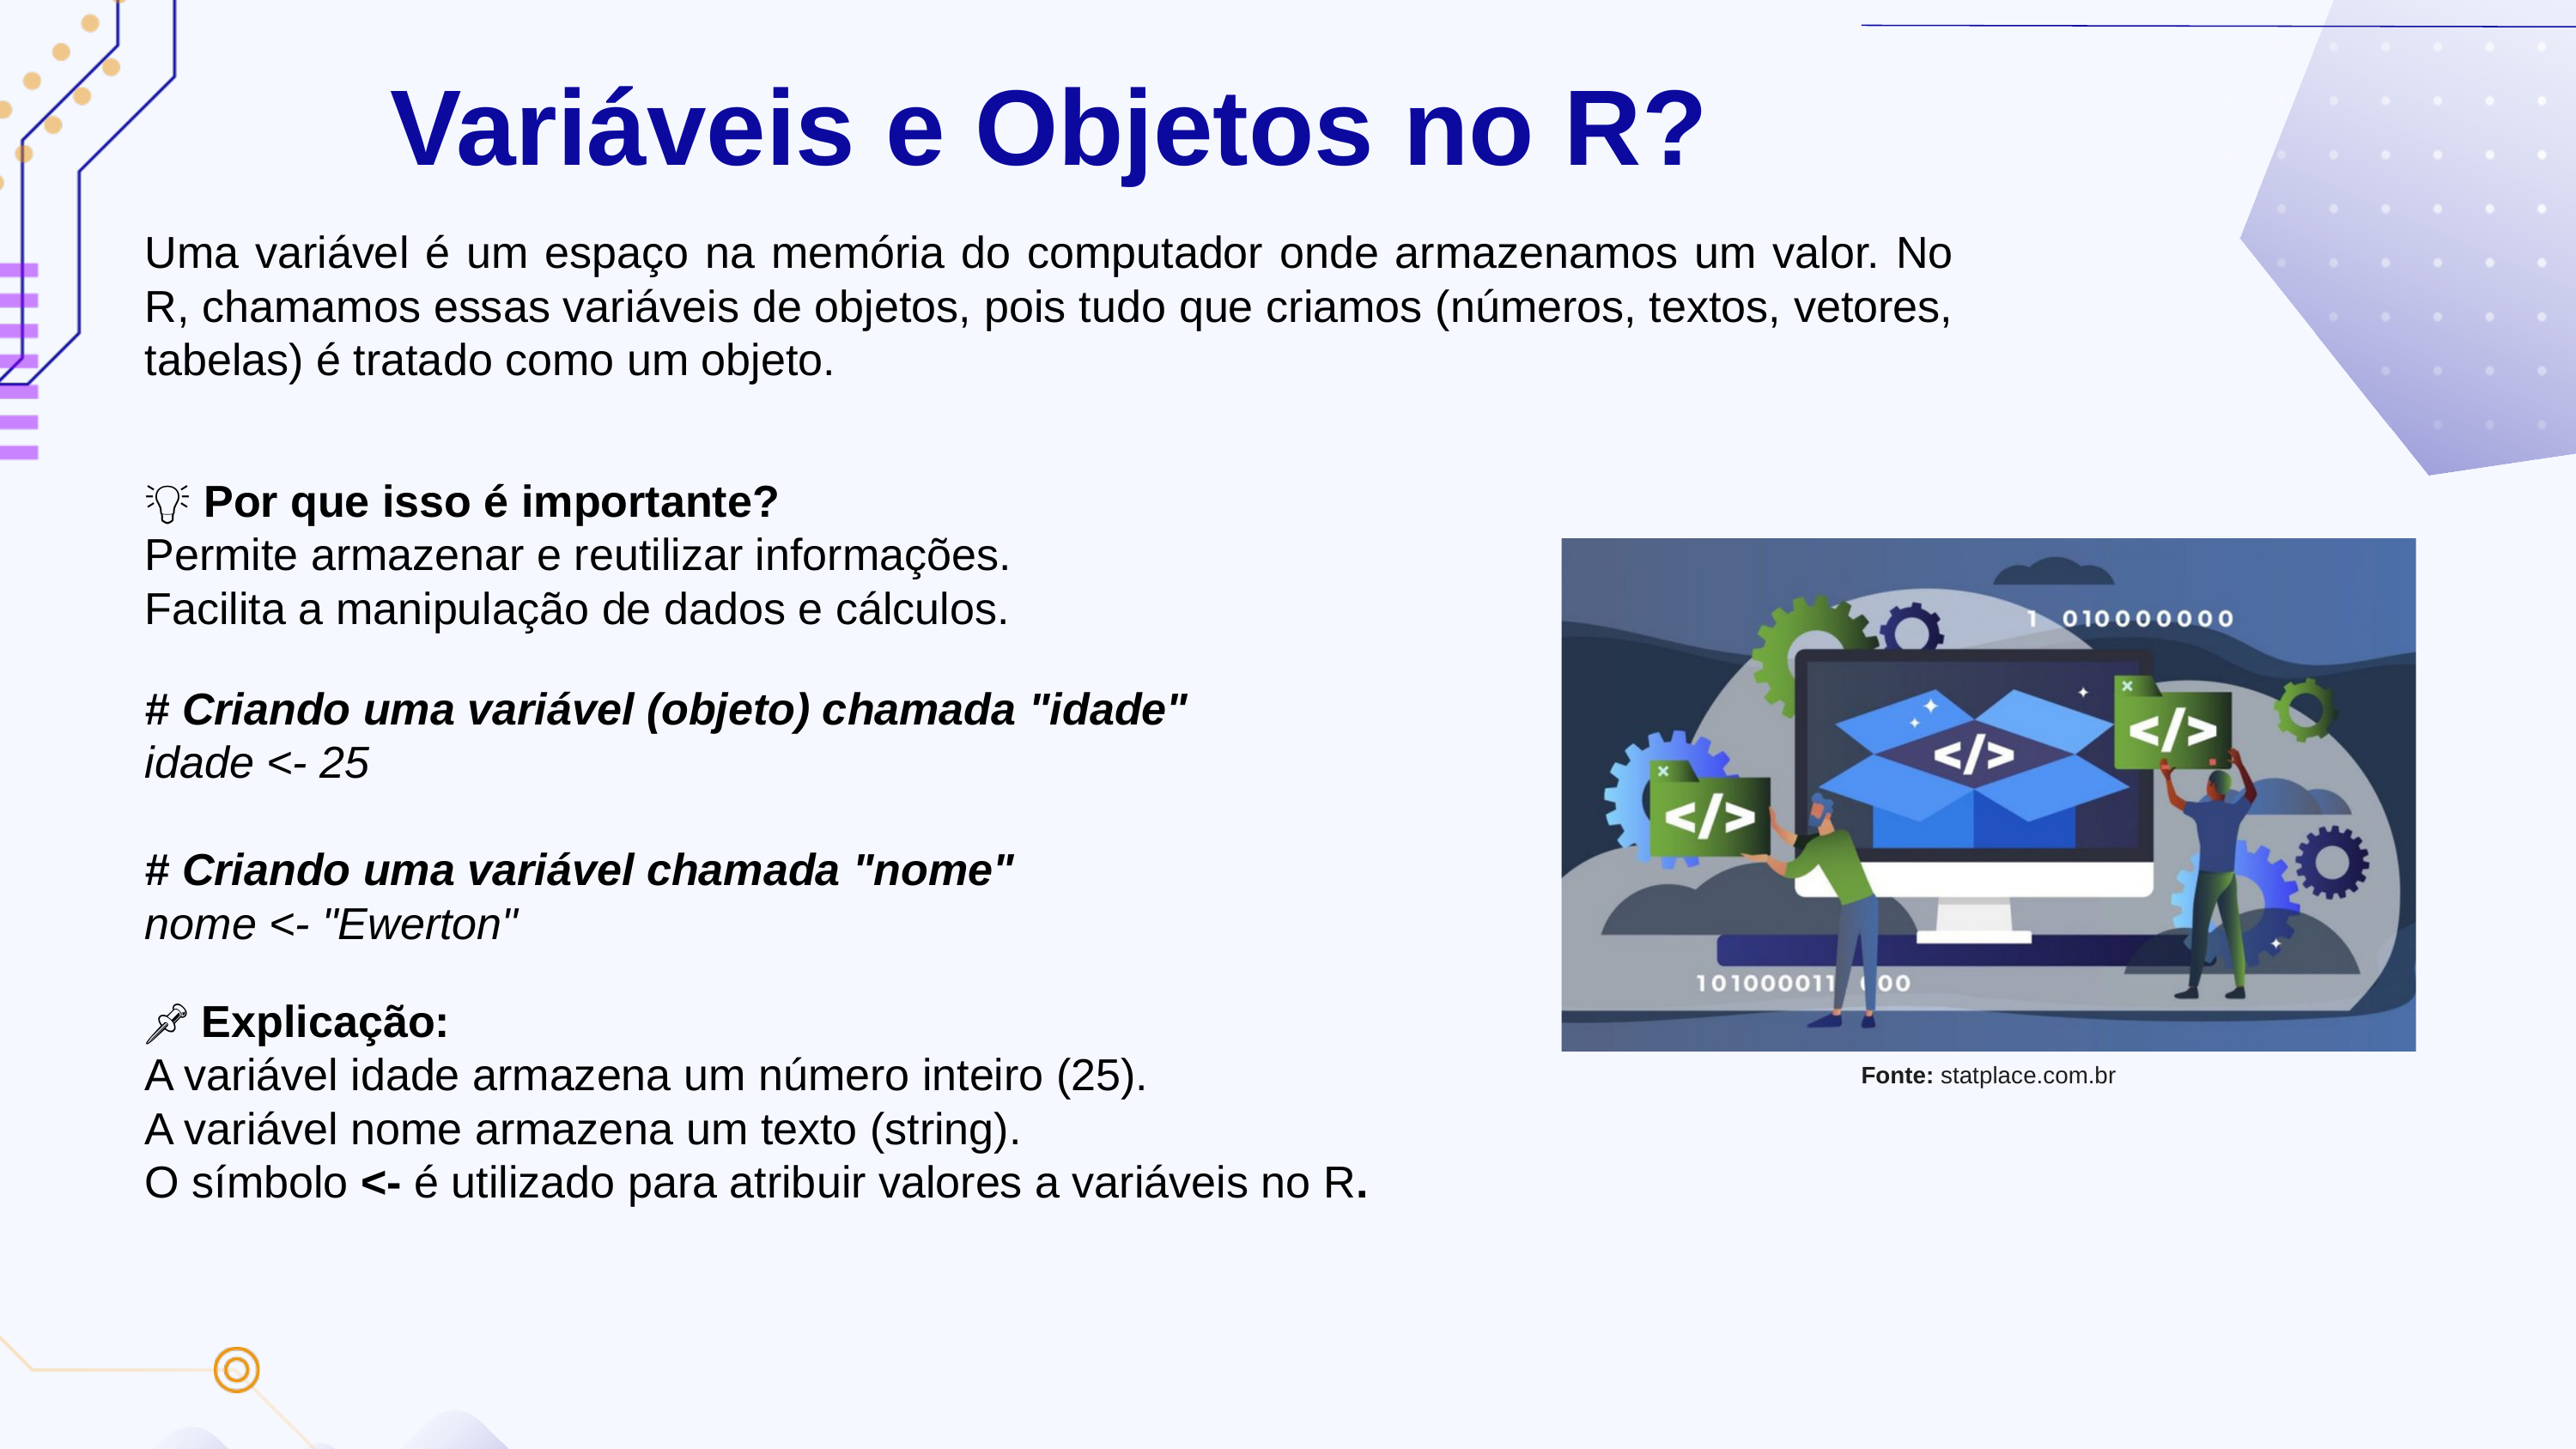

Variáveis e Objetos no R?
Uma variável é um espaço na memória do computador onde armazenamos um valor. No R, chamamos essas variáveis de objetos, pois tudo que criamos (números, textos, vetores, tabelas) é tratado como um objeto.
💡 Por que isso é importante?
Permite armazenar e reutilizar informações.
Facilita a manipulação de dados e cálculos.

# Criando uma variável (objeto) chamada "idade"
idade <- 25

# Criando uma variável chamada "nome"
nome <- "Ewerton"
📌 Explicação:
A variável idade armazena um número inteiro (25).
A variável nome armazena um texto (string).
O símbolo <- é utilizado para atribuir valores a variáveis no R.

Fonte: statplace.com.br